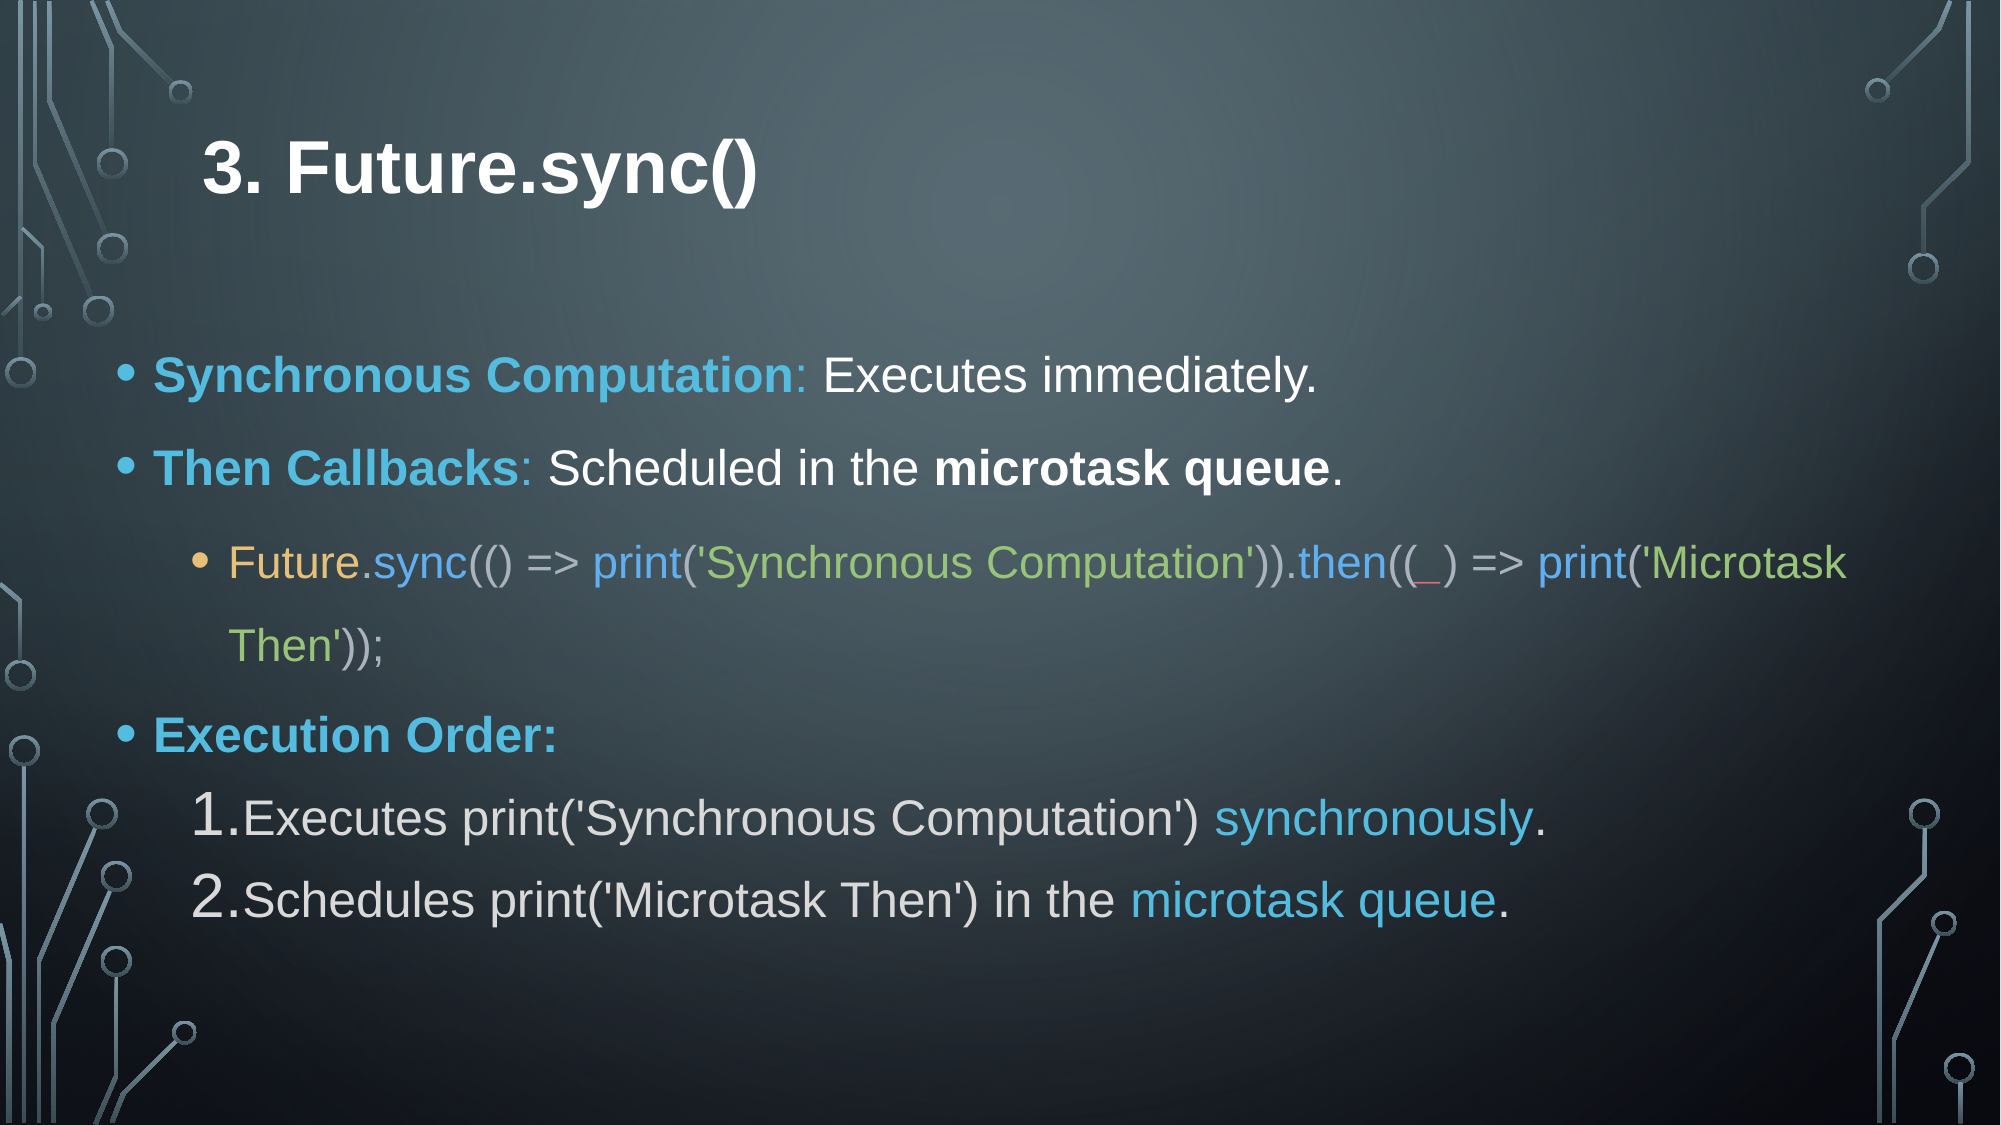

# 3. Future.sync()

Synchronous Computation: Executes immediately.
Then Callbacks: Scheduled in the microtask queue.
Future.sync(() => print('Synchronous Computation')).then((_) => print('Microtask Then'));
Execution Order:
Executes print('Synchronous Computation') synchronously.
Schedules print('Microtask Then') in the microtask queue.